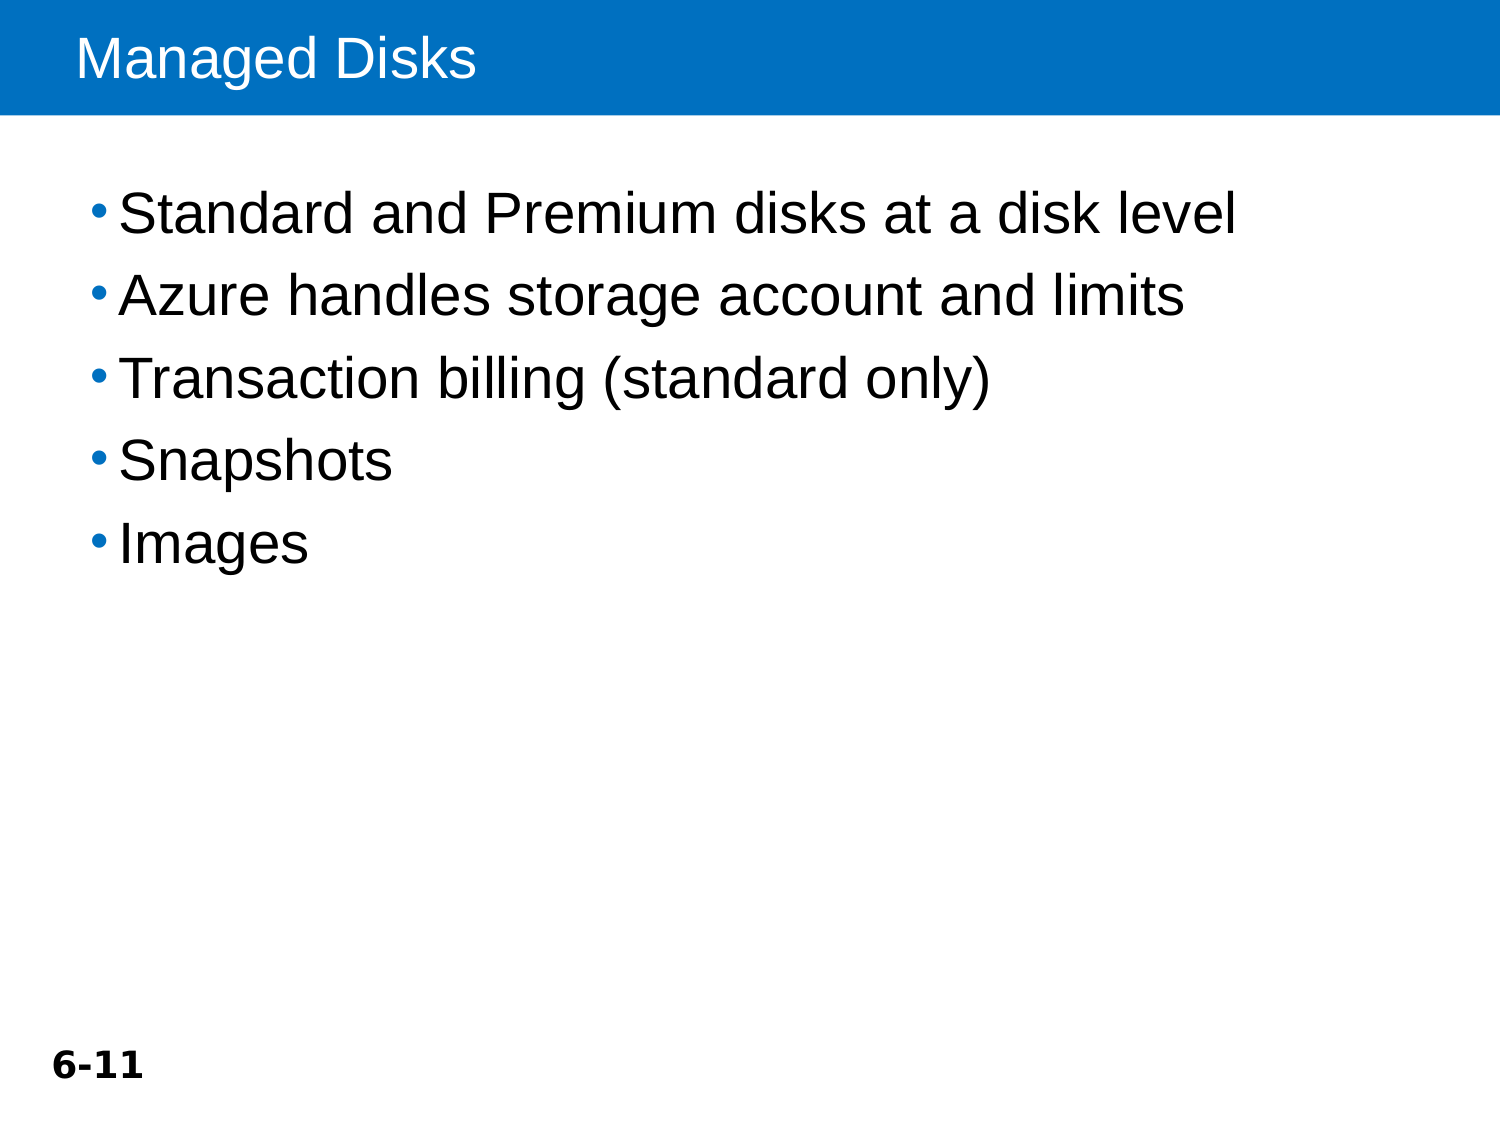

# Managed Disks
Standard and Premium disks at a disk level
Azure handles storage account and limits
Transaction billing (standard only)
Snapshots
Images

6-11